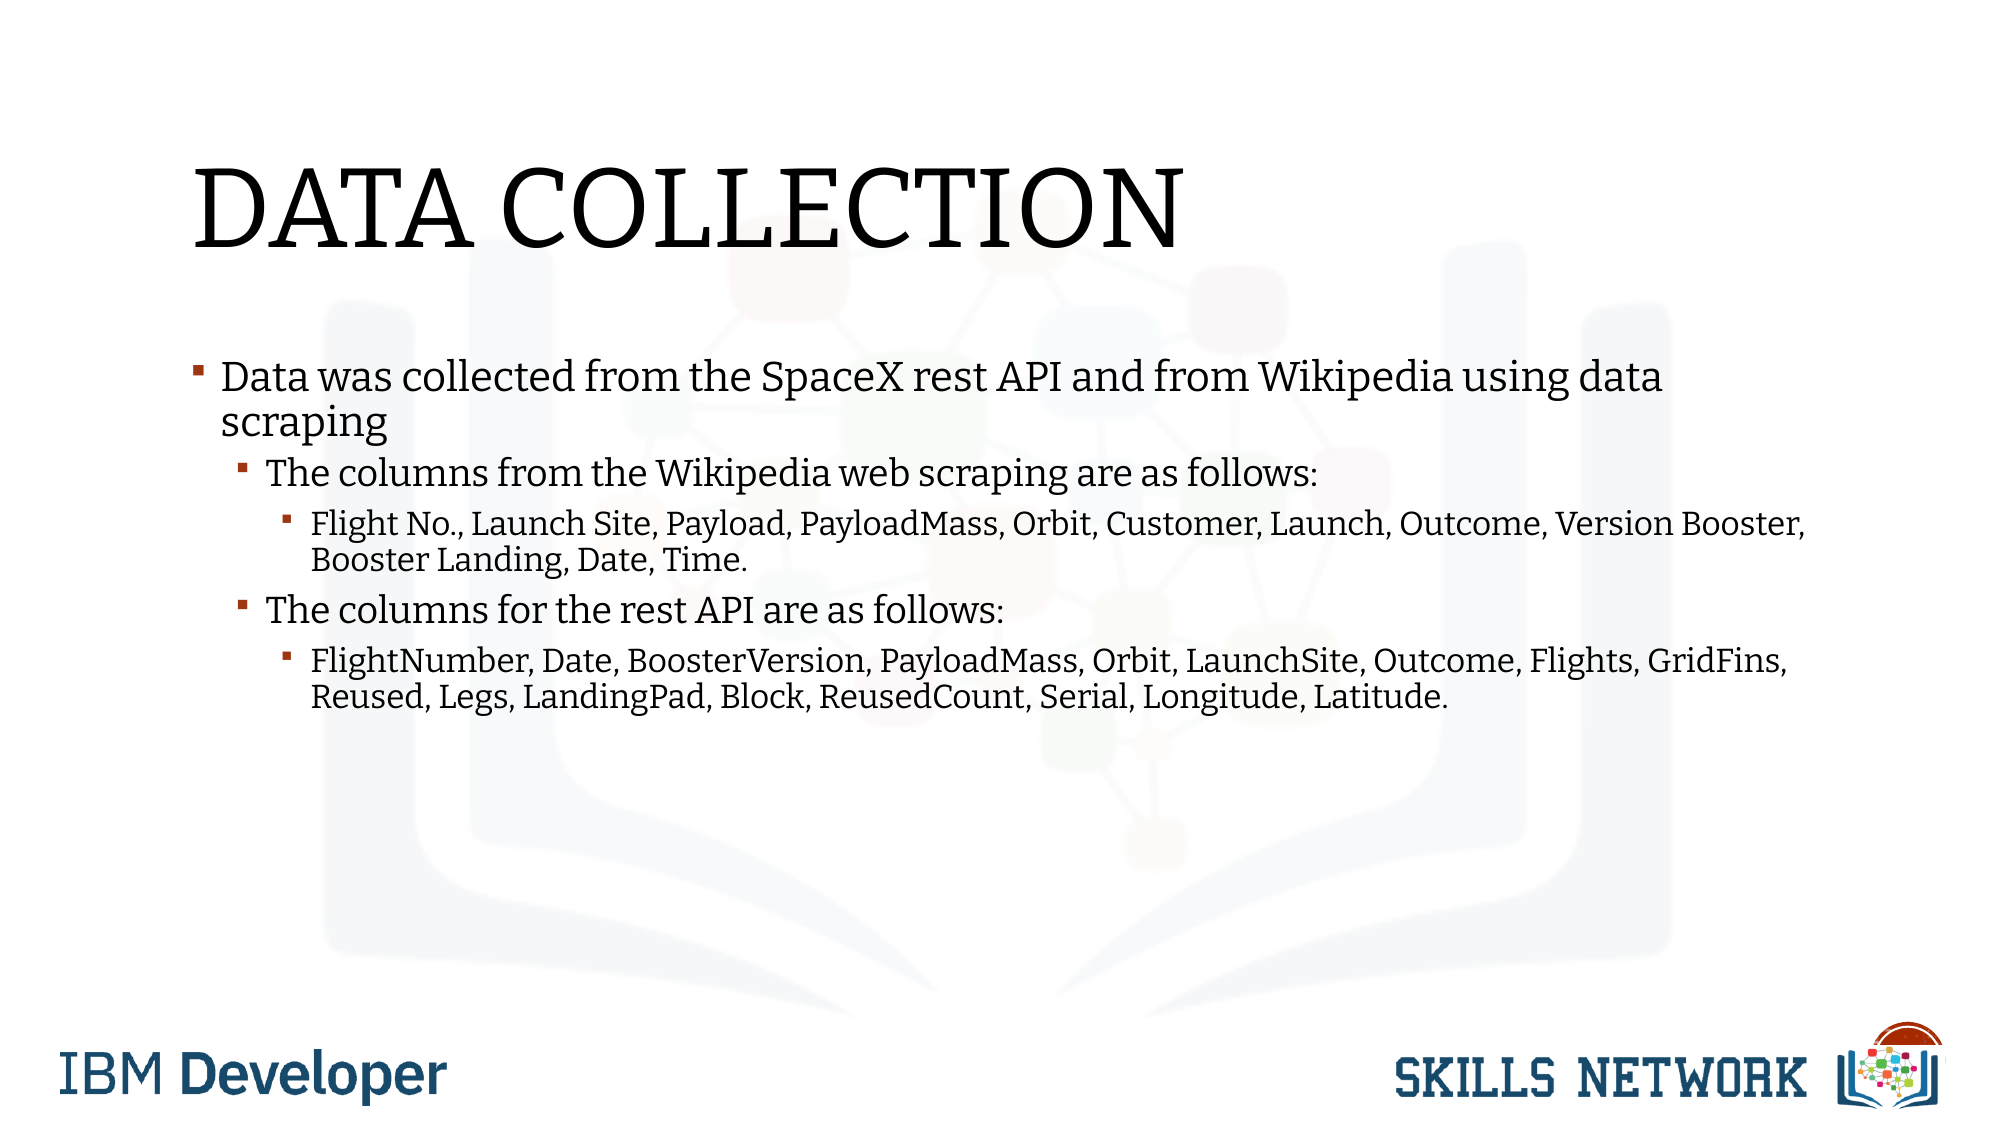

# Data Collection
Data was collected from the SpaceX rest API and from Wikipedia using data scraping
The columns from the Wikipedia web scraping are as follows:
Flight No., Launch Site, Payload, PayloadMass, Orbit, Customer, Launch, Outcome, Version Booster, Booster Landing, Date, Time.
The columns for the rest API are as follows:
FlightNumber, Date, BoosterVersion, PayloadMass, Orbit, LaunchSite, Outcome, Flights, GridFins, Reused, Legs, LandingPad, Block, ReusedCount, Serial, Longitude, Latitude.